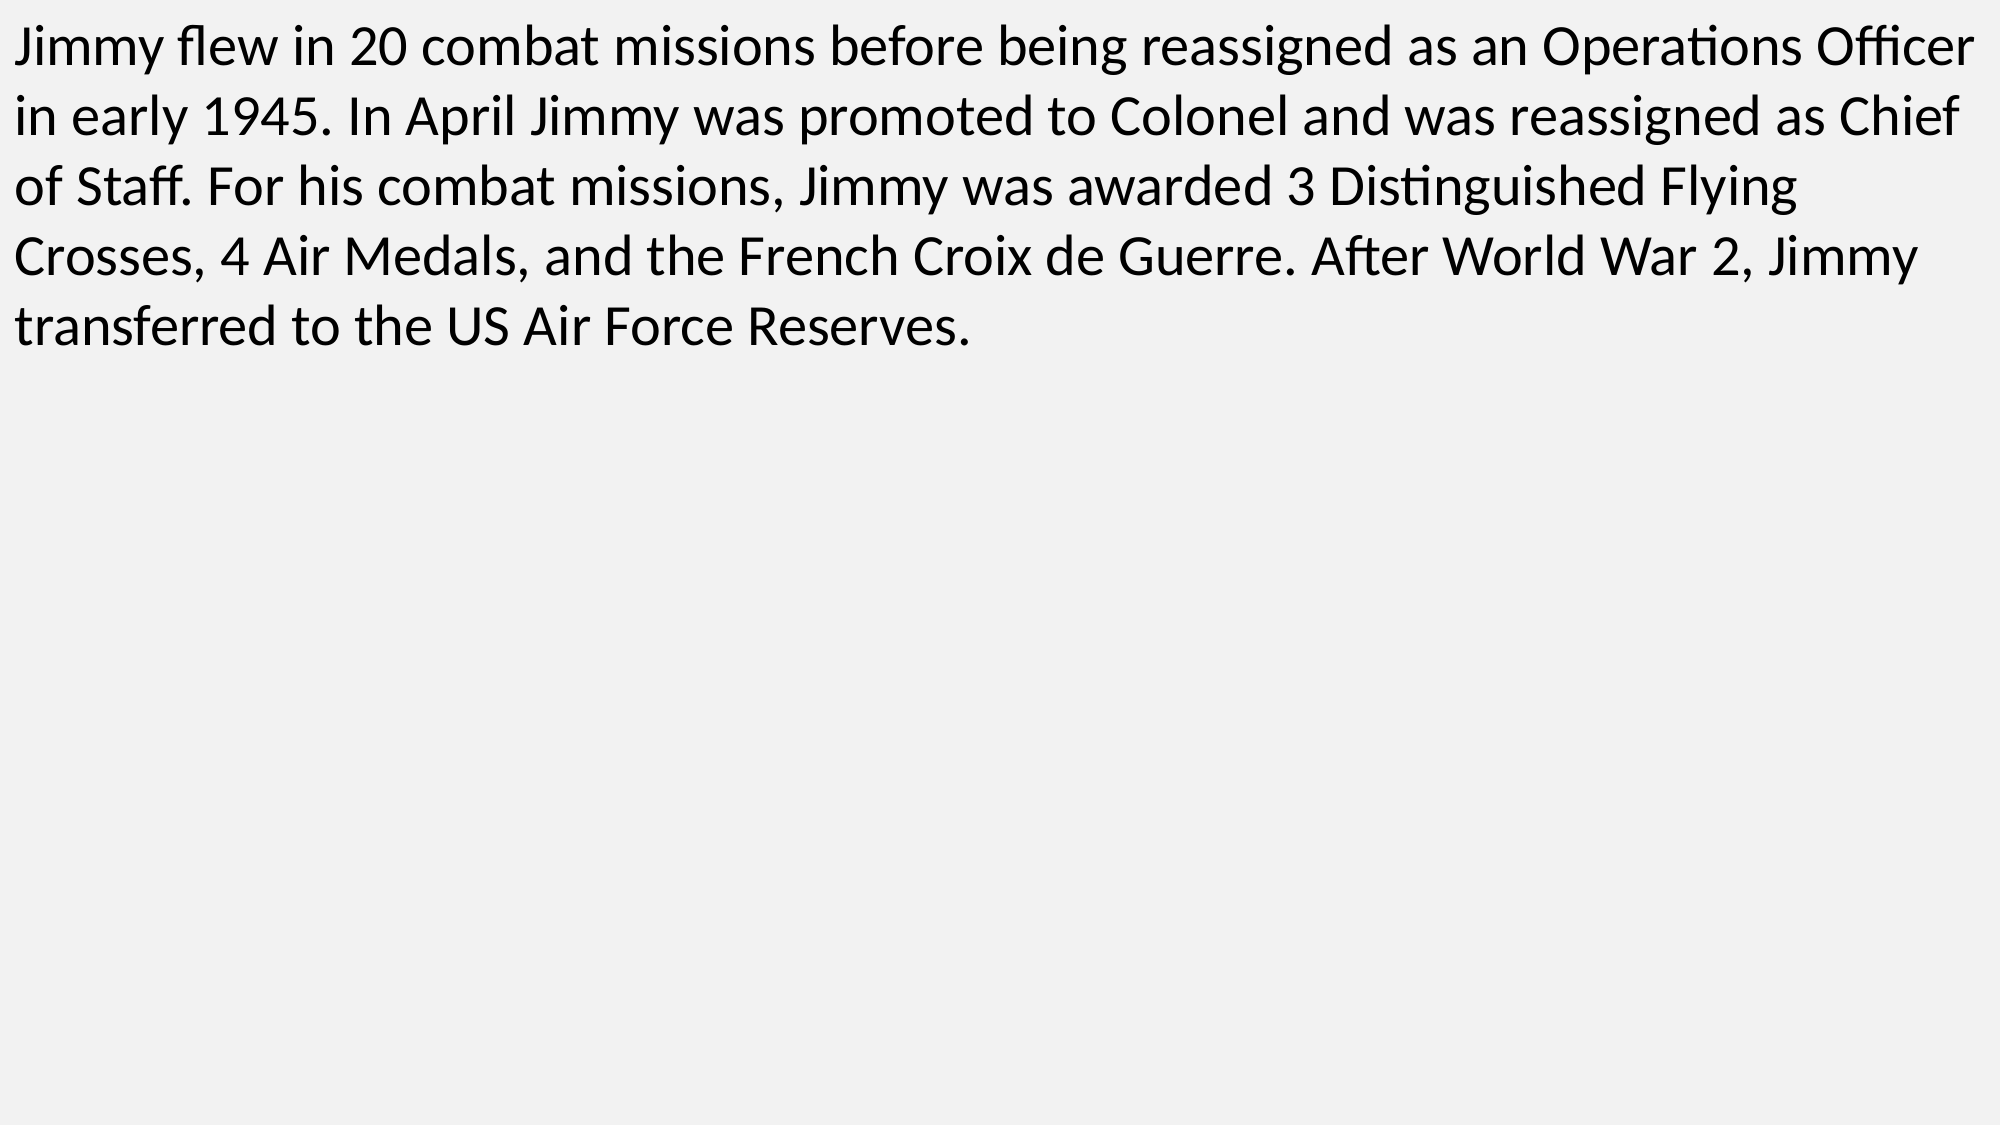

Jimmy flew in 20 combat missions before being reassigned as an Operations Officer in early 1945. In April Jimmy was promoted to Colonel and was reassigned as Chief of Staff. For his combat missions, Jimmy was awarded 3 Distinguished Flying Crosses, 4 Air Medals, and the French Croix de Guerre. After World War 2, Jimmy transferred to the US Air Force Reserves.